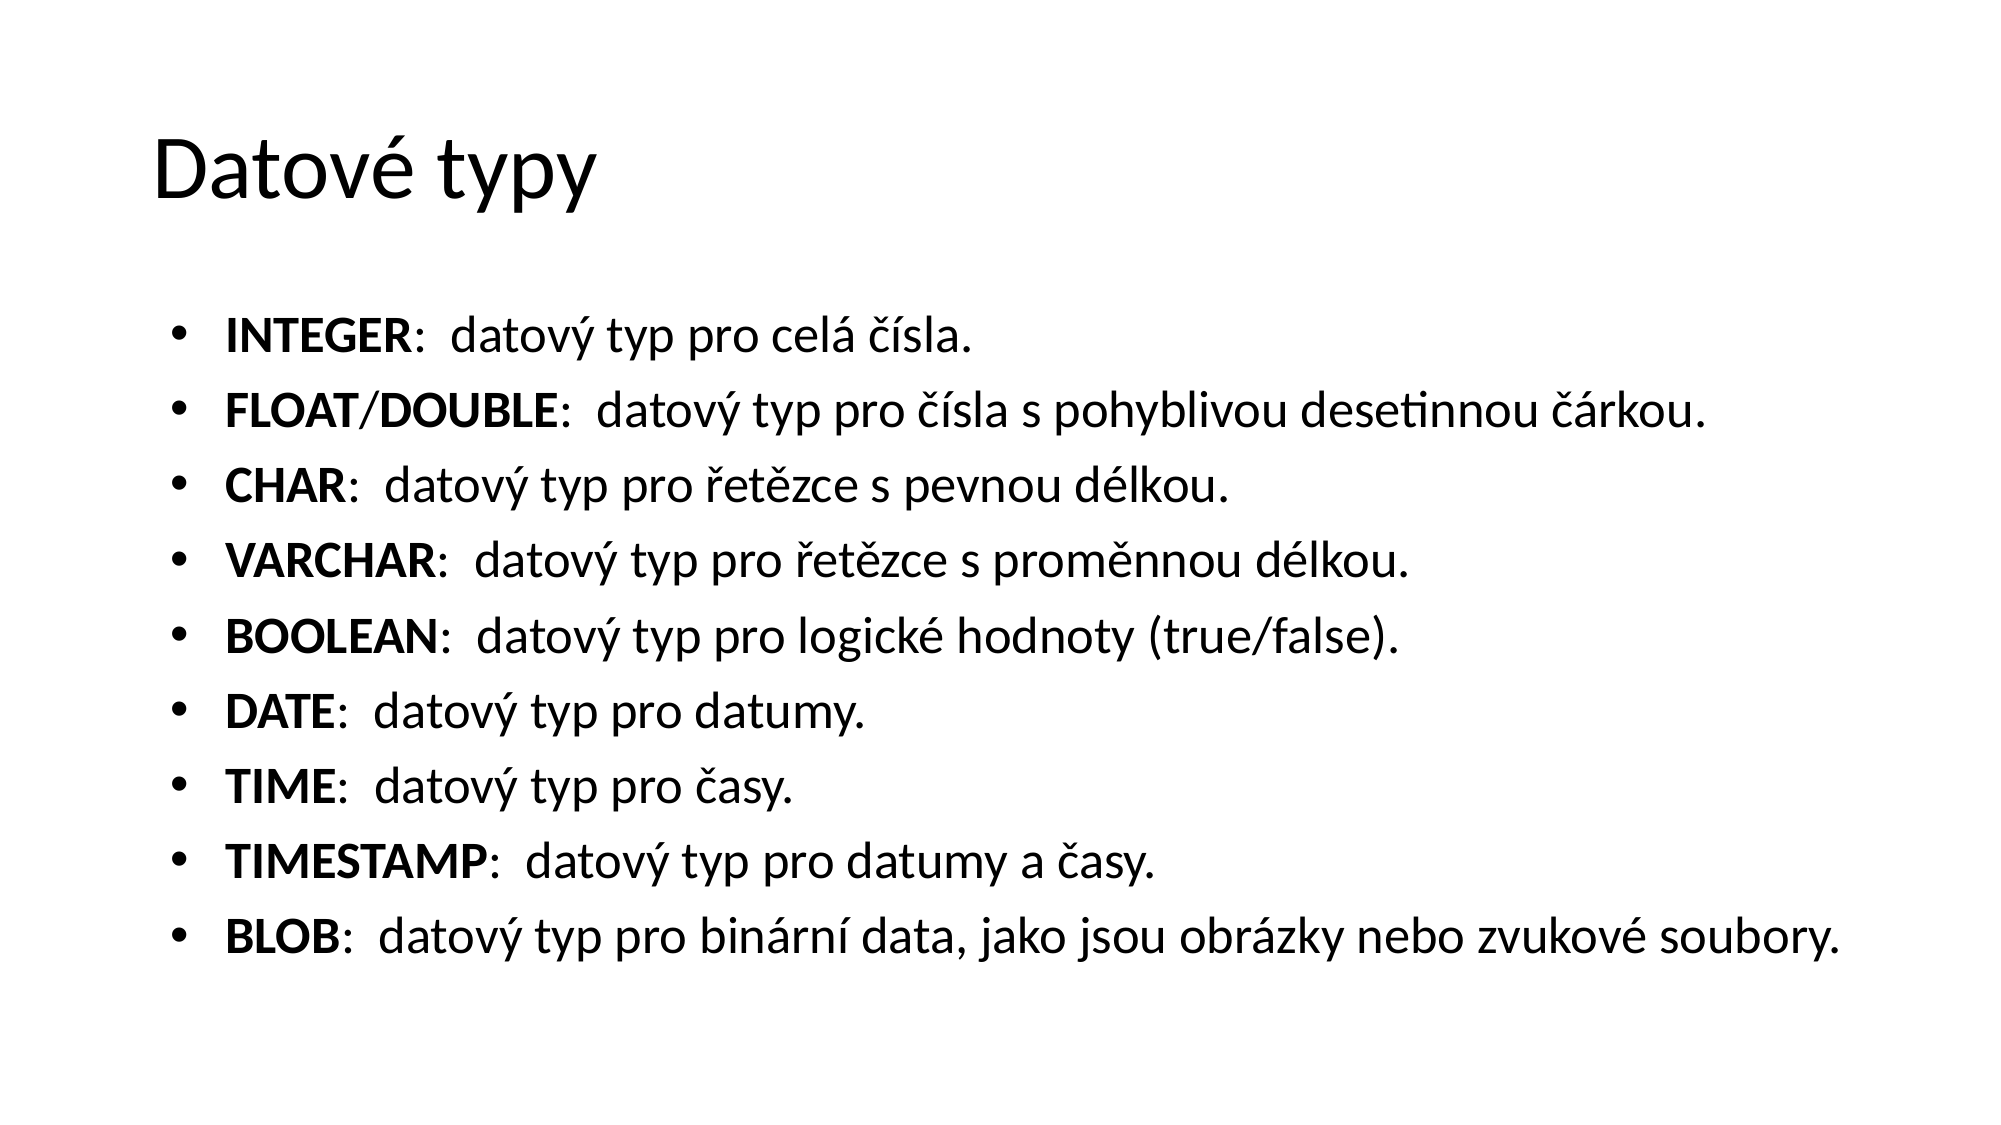

# Datové typy
INTEGER:  datový typ pro celá čísla.
FLOAT/DOUBLE:  datový typ pro čísla s pohyblivou desetinnou čárkou.
CHAR:  datový typ pro řetězce s pevnou délkou.
VARCHAR:  datový typ pro řetězce s proměnnou délkou.
BOOLEAN:  datový typ pro logické hodnoty (true/false).
DATE:  datový typ pro datumy.
TIME:  datový typ pro časy.
TIMESTAMP:  datový typ pro datumy a časy.
BLOB:  datový typ pro binární data, jako jsou obrázky nebo zvukové soubory.